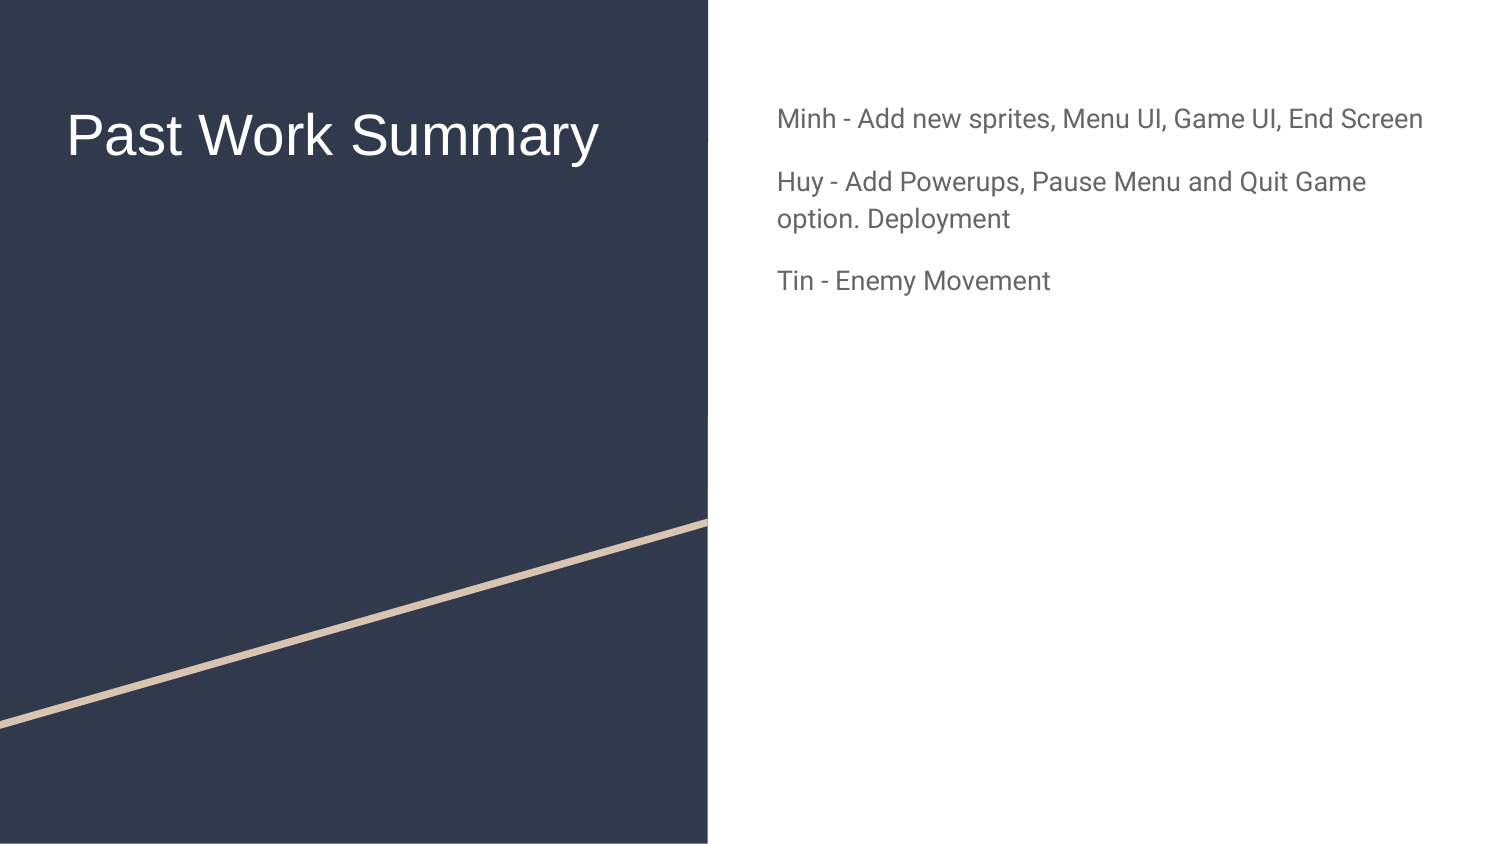

# Past Work Summary
Minh - Add new sprites, Menu UI, Game UI, End Screen
Huy - Add Powerups, Pause Menu and Quit Game option. Deployment
Tin - Enemy Movement